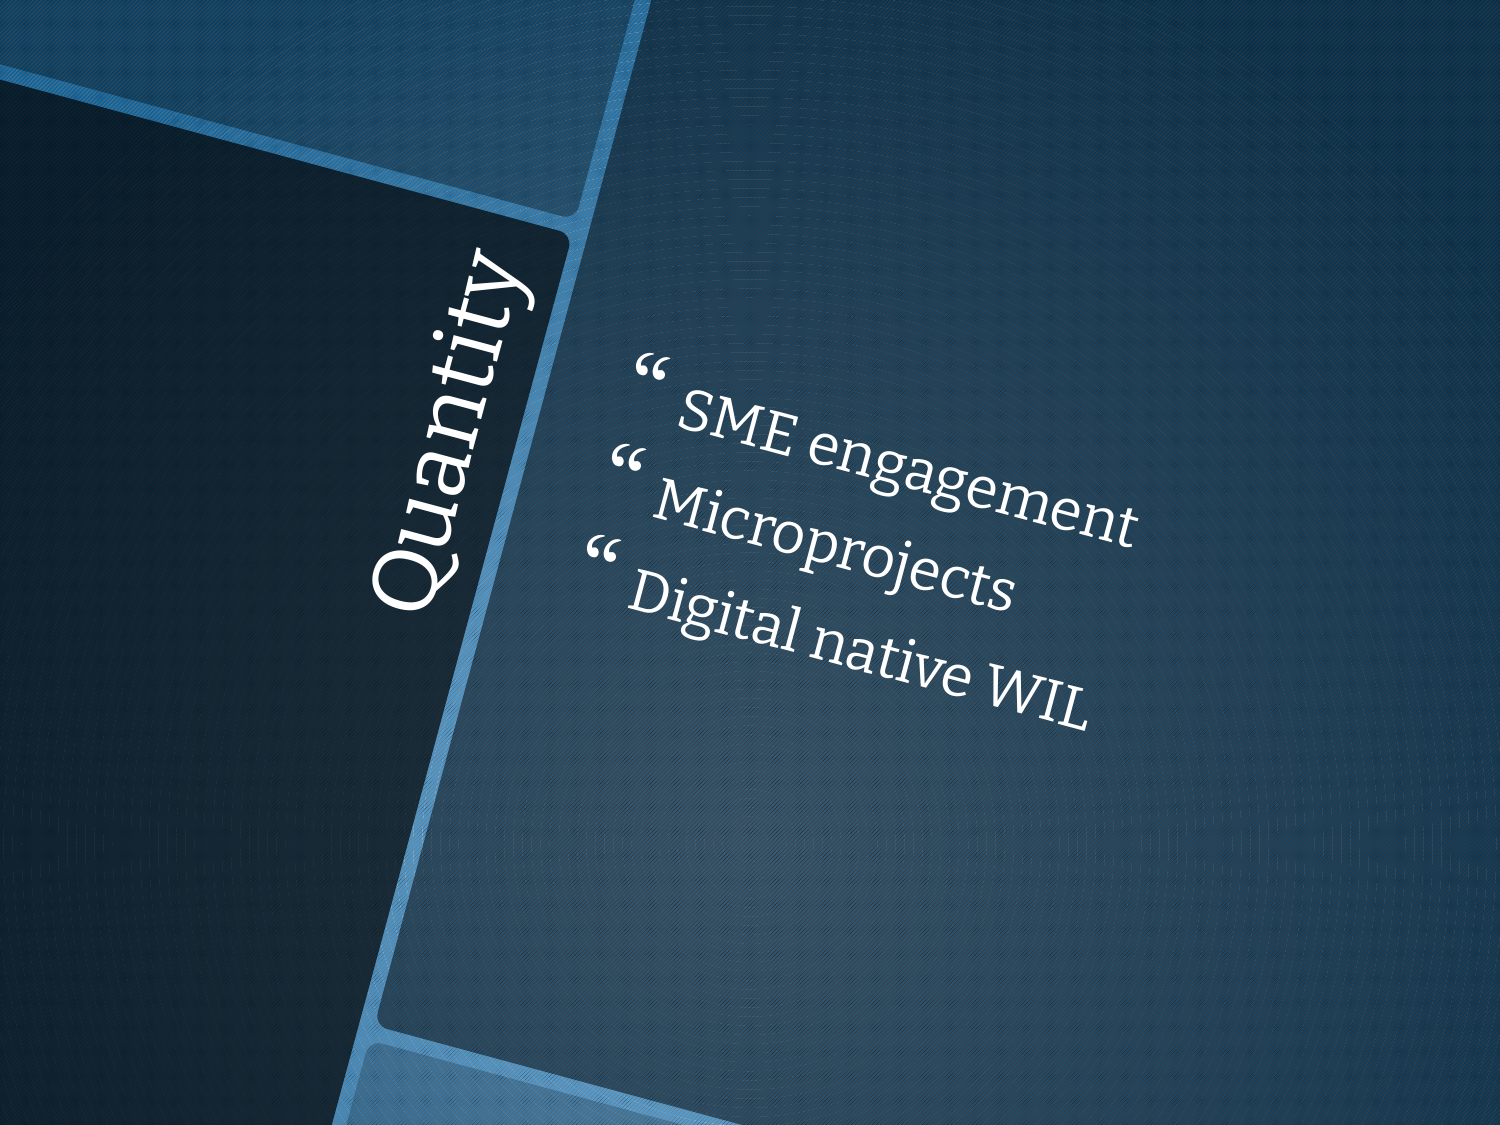

SME engagement
Microprojects
Digital native WIL
# Quantity